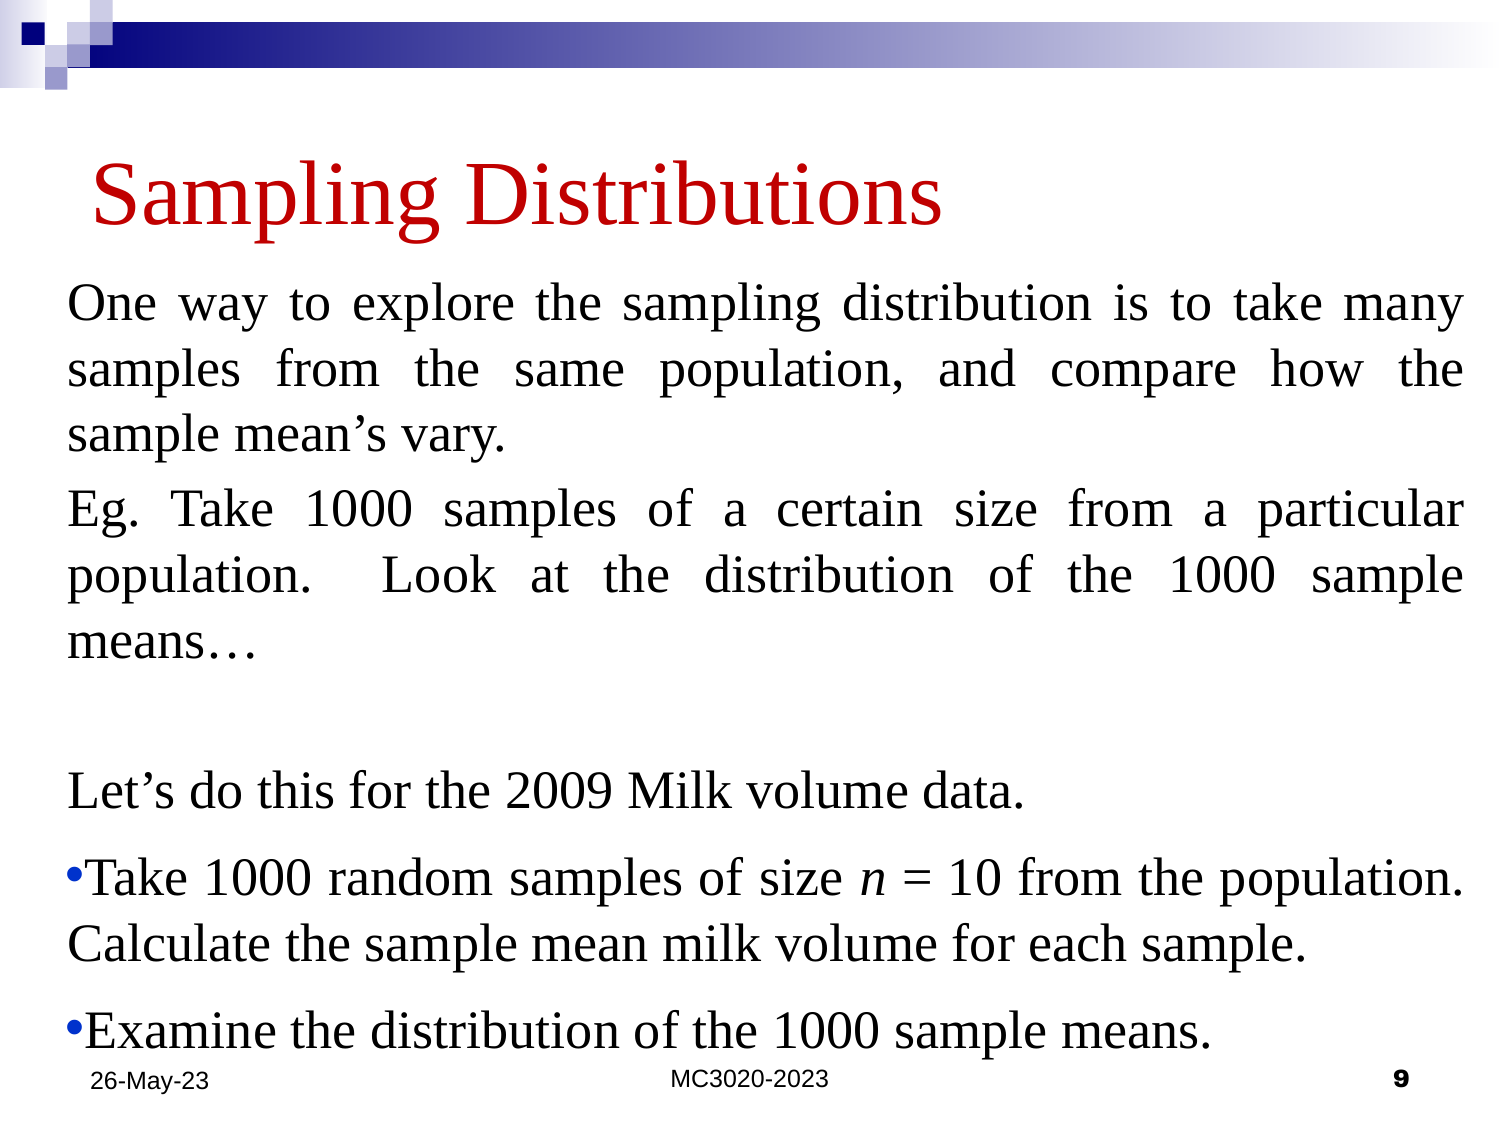

# Sampling Distributions
One way to explore the sampling distribution is to take many samples from the same population, and compare how the sample mean’s vary.
Eg. Take 1000 samples of a certain size from a particular population.  Look at the distribution of the 1000 sample means…

Let’s do this for the 2009 Milk volume data.
Take 1000 random samples of size n = 10 from the population. Calculate the sample mean milk volume for each sample.
Examine the distribution of the 1000 sample means.
26-May-23
MC3020-2023
9